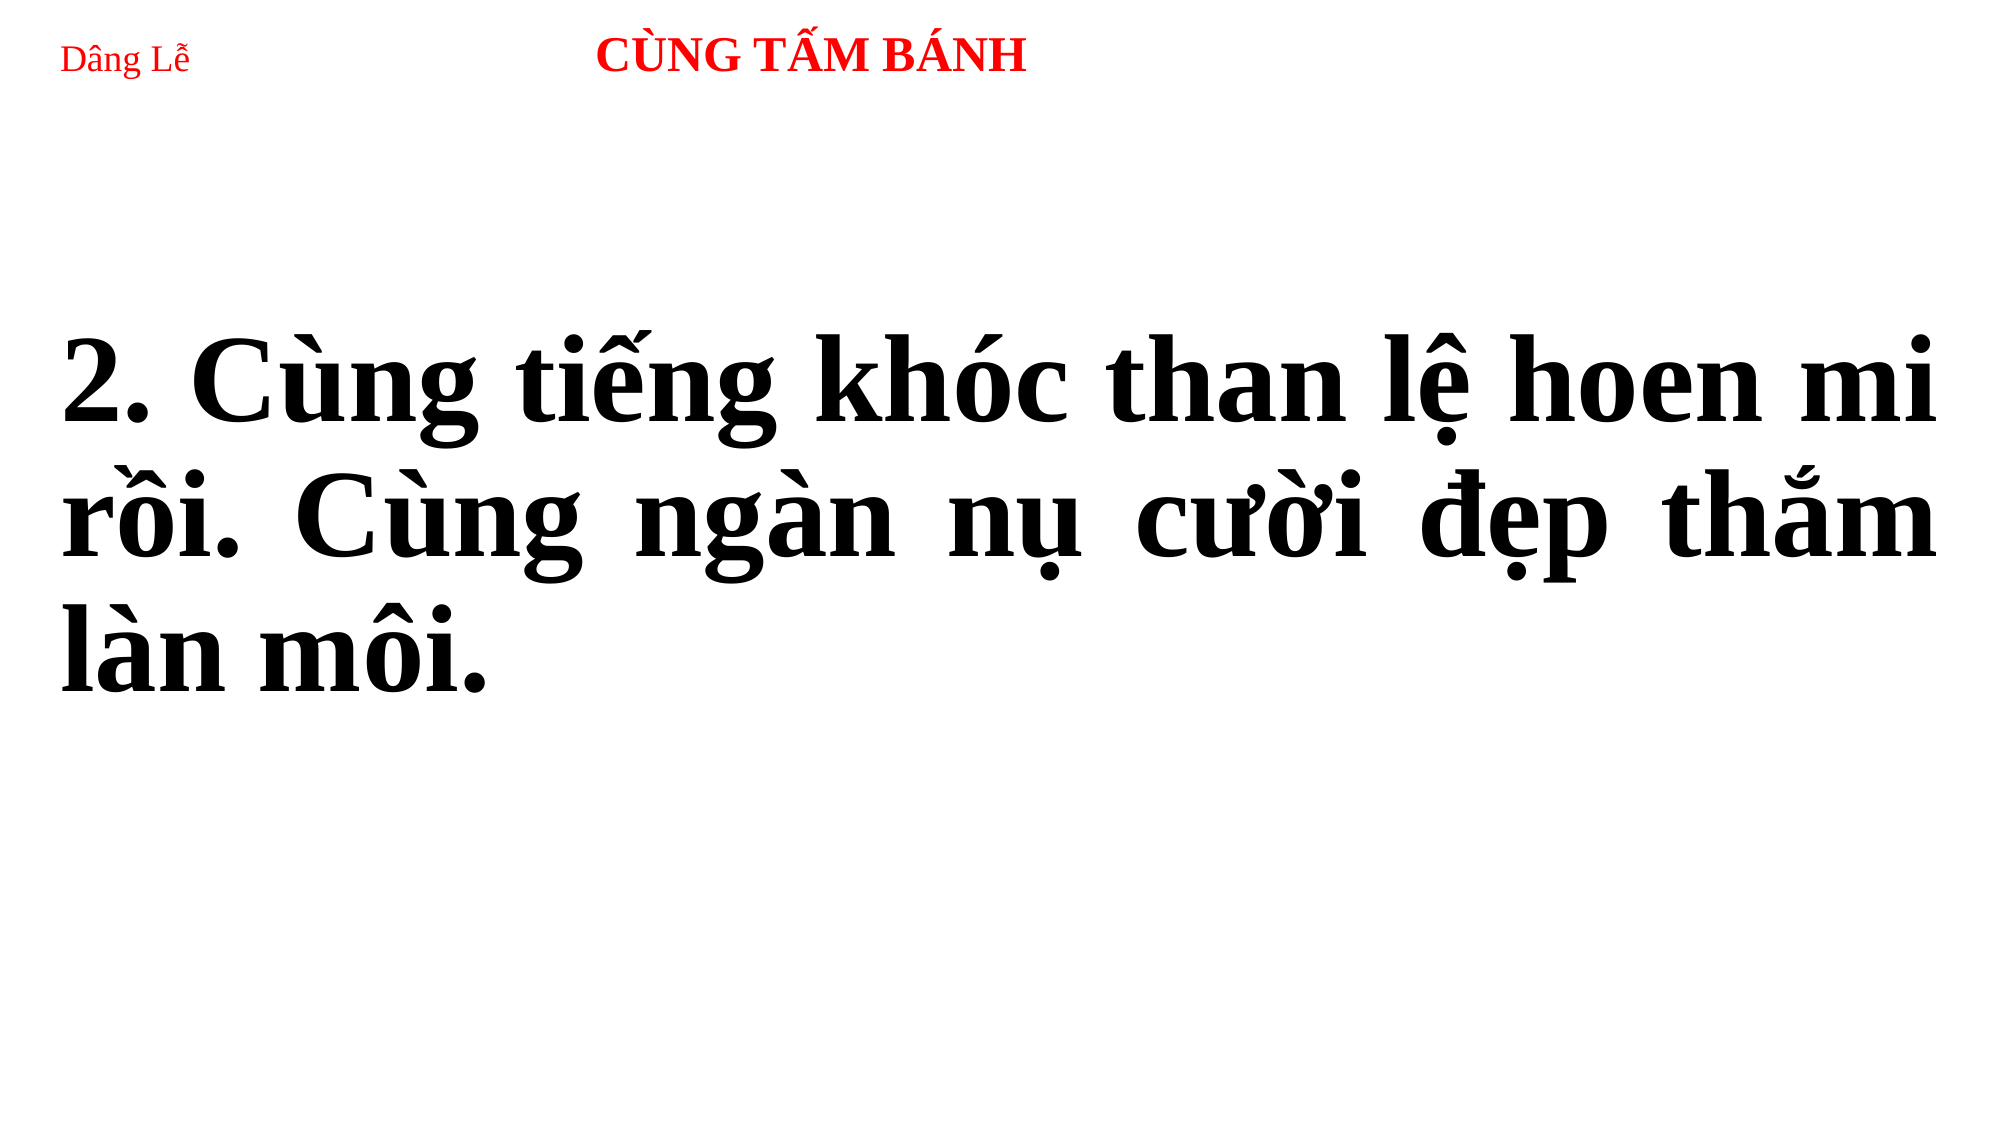

# Dâng Lễ                          	         CÙNG TẤM BÁNH
2. Cùng tiếng khóc than lệ hoen mi rồi. Cùng ngàn nụ cười đẹp thắm làn môi.